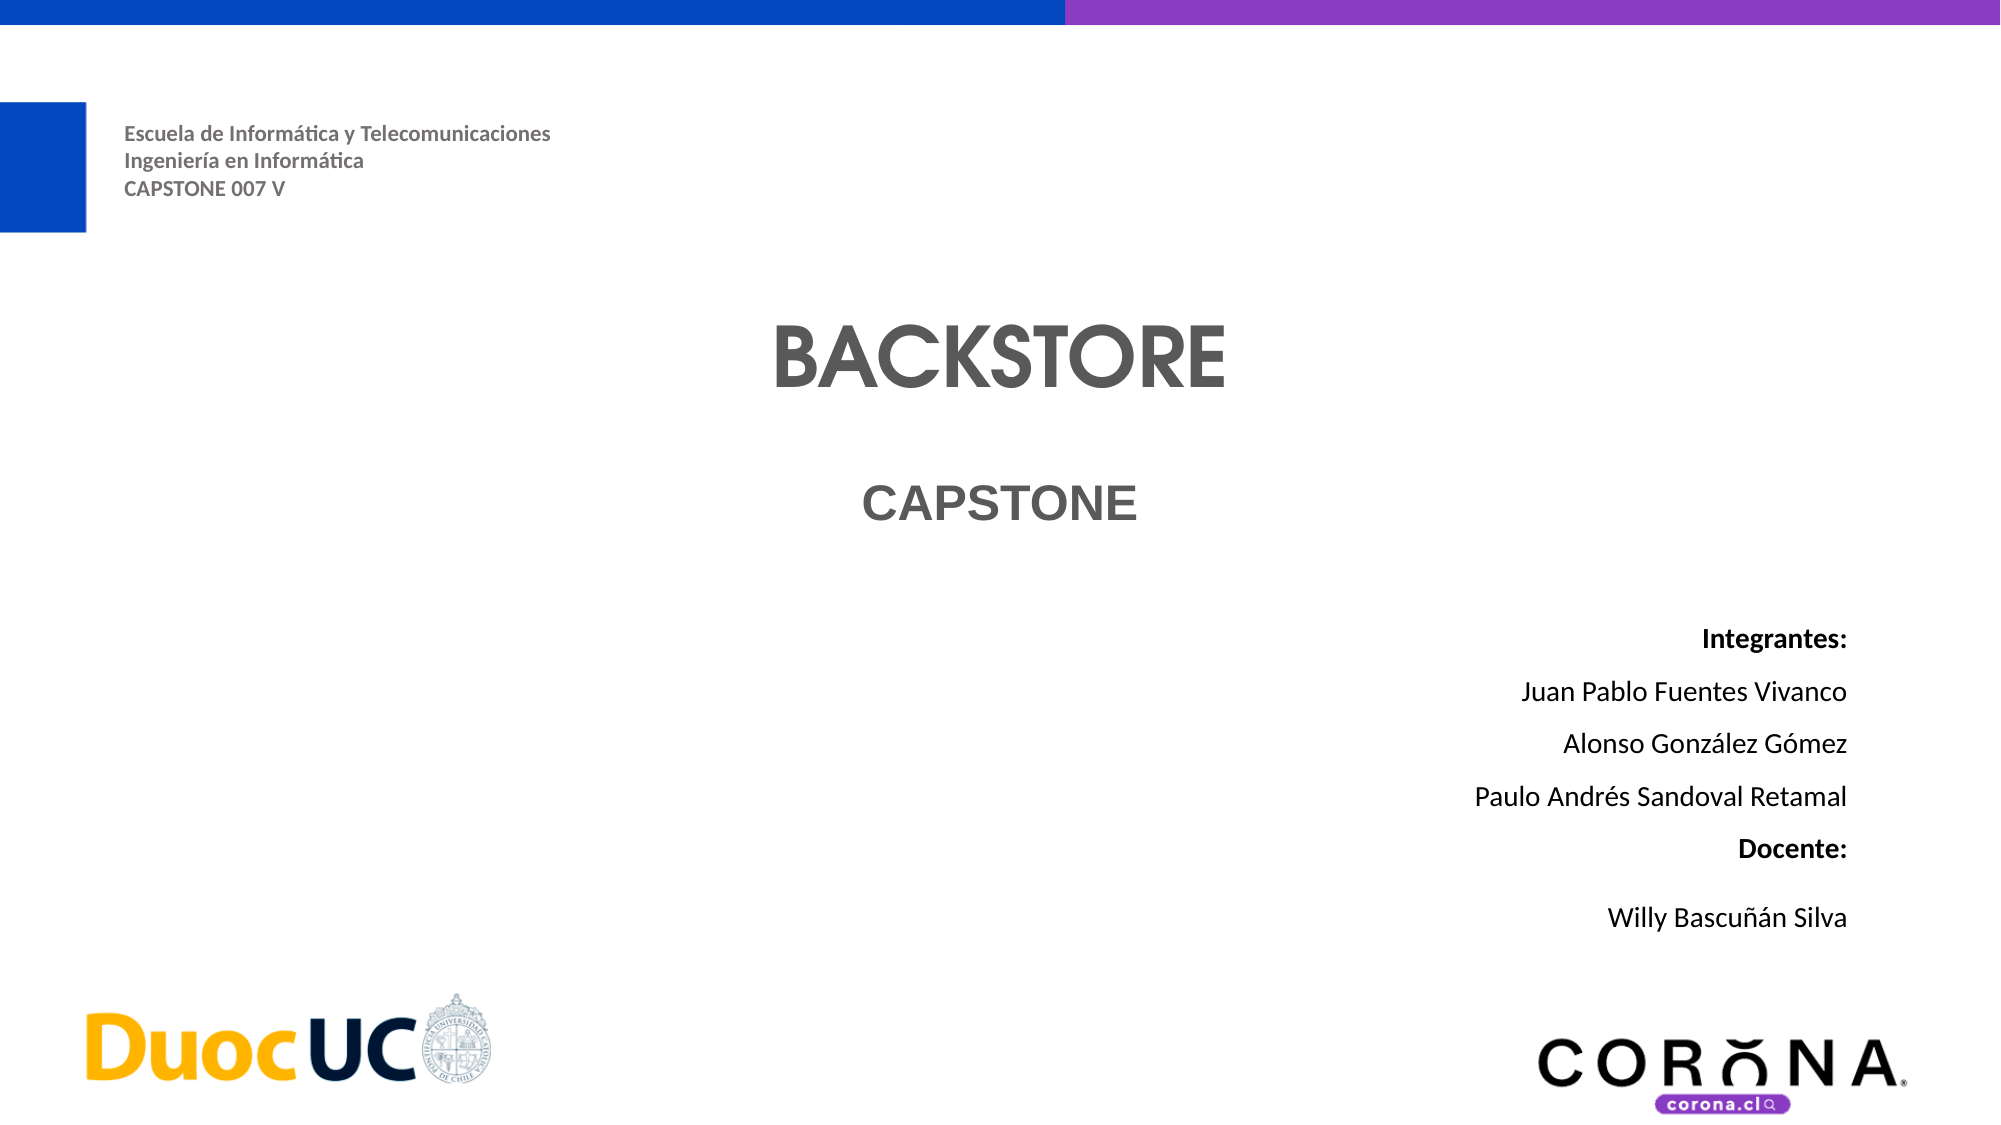

Escuela de Informática y Telecomunicaciones
Ingeniería en Informática
CAPSTONE 007 V

BACKSTORE
CAPSTONE

Integrantes:
Juan Pablo Fuentes Vivanco
Alonso González Gómez
Paulo Andrés Sandoval Retamal
Docente:
Willy Bascuñán Silva
Propósito